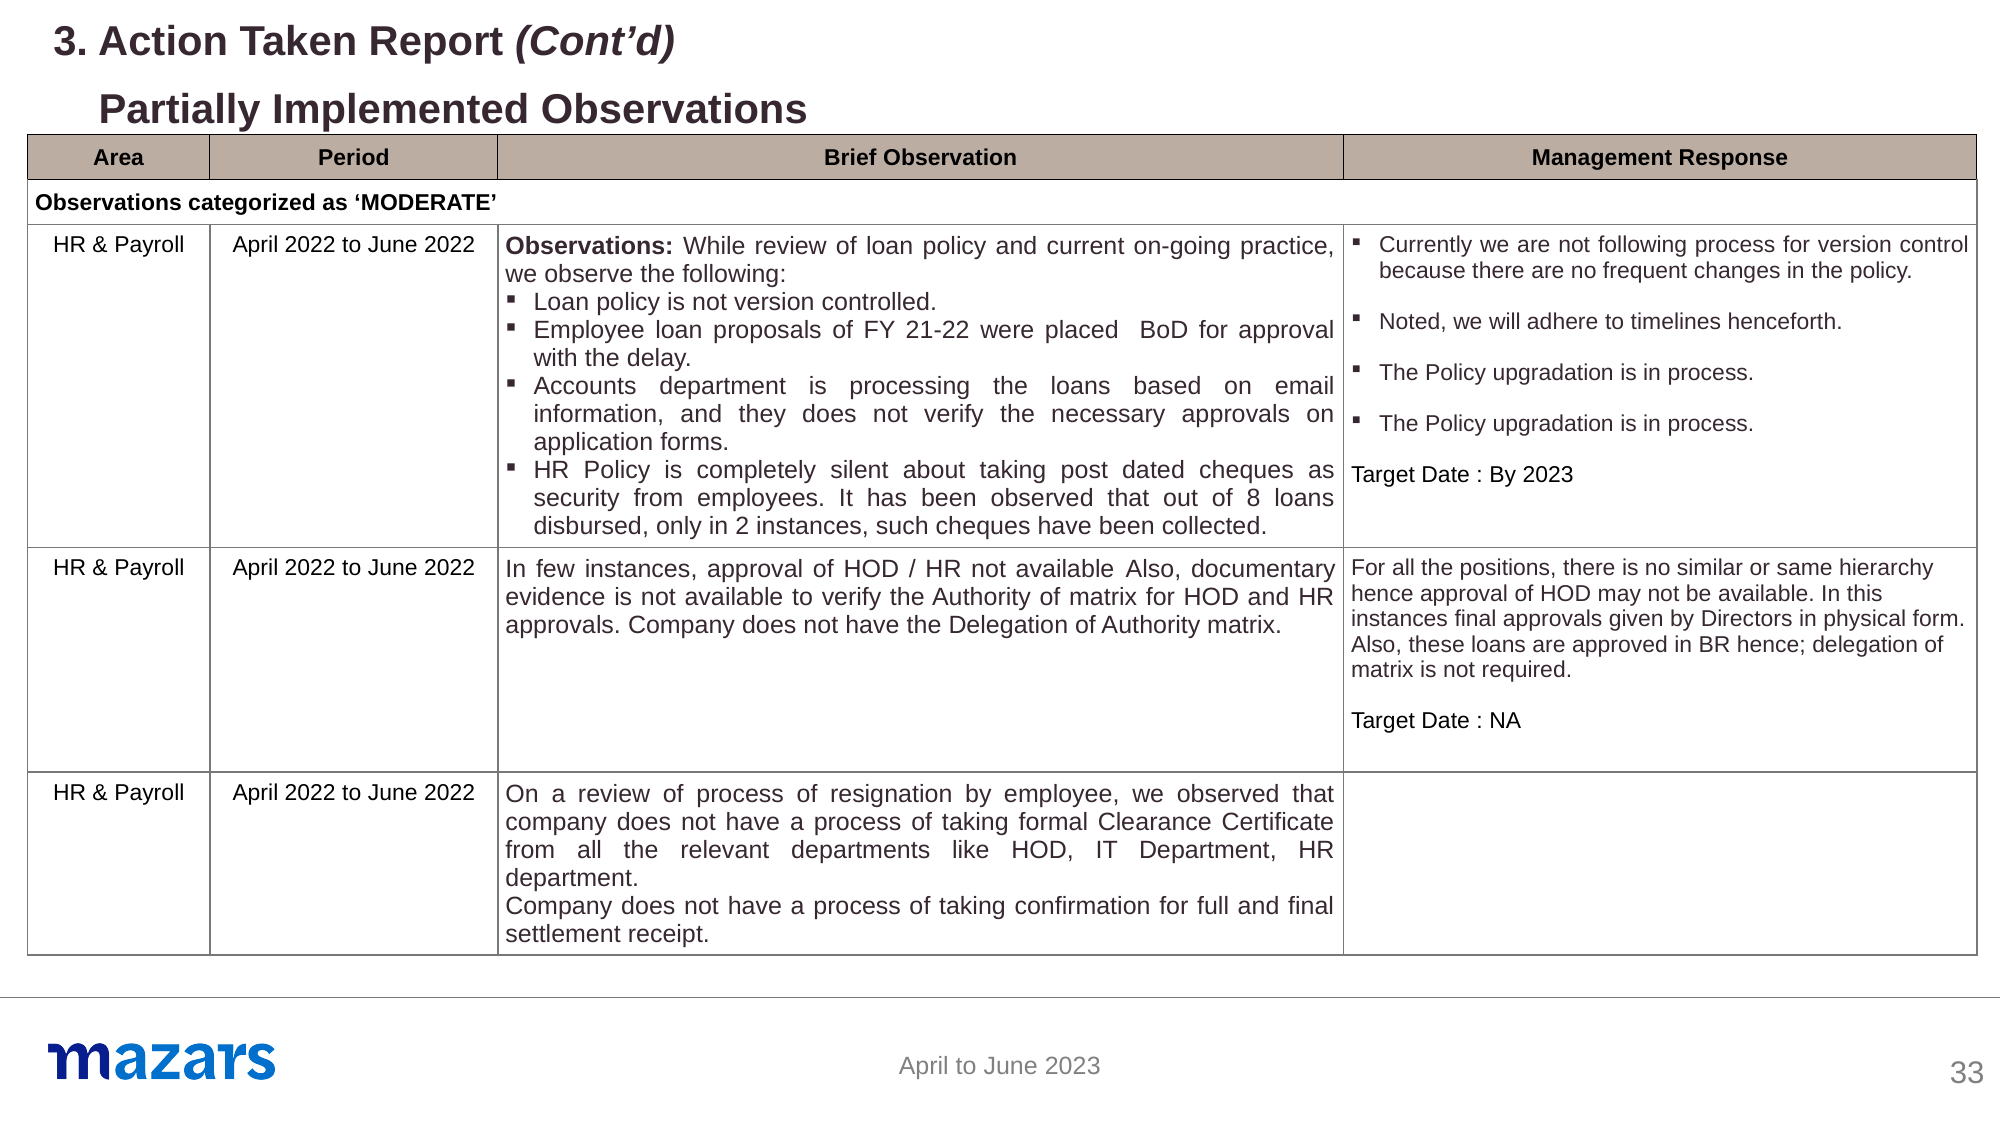

# 3. Action Taken Report (Cont’d) Partially Implemented Observations
| Area | Period | Brief Observation | Management Response |
| --- | --- | --- | --- |
| Observations categorized as ‘MODERATE’ |  |  |  |
| HR & Payroll | April 2022 to June 2022 | Observations: While review of loan policy and current on-going practice, we observe the following: Loan policy is not version controlled. Employee loan proposals of FY 21-22 were placed BoD for approval with the delay. Accounts department is processing the loans based on email information, and they does not verify the necessary approvals on application forms. HR Policy is completely silent about taking post dated cheques as security from employees. It has been observed that out of 8 loans disbursed, only in 2 instances, such cheques have been collected. | Currently we are not following process for version control because there are no frequent changes in the policy. Noted, we will adhere to timelines henceforth. The Policy upgradation is in process. The Policy upgradation is in process. Target Date : By 2023 |
| HR & Payroll | April 2022 to June 2022 | In few instances, approval of HOD / HR not available Also, documentary evidence is not available to verify the Authority of matrix for HOD and HR approvals. Company does not have the Delegation of Authority matrix. | For all the positions, there is no similar or same hierarchy hence approval of HOD may not be available. In this instances final approvals given by Directors in physical form. Also, these loans are approved in BR hence; delegation of matrix is not required. Target Date : NA |
| HR & Payroll | April 2022 to June 2022 | On a review of process of resignation by employee, we observed that company does not have a process of taking formal Clearance Certificate from all the relevant departments like HOD, IT Department, HR department. Company does not have a process of taking confirmation for full and final settlement receipt. |  |
April to June 2023
33